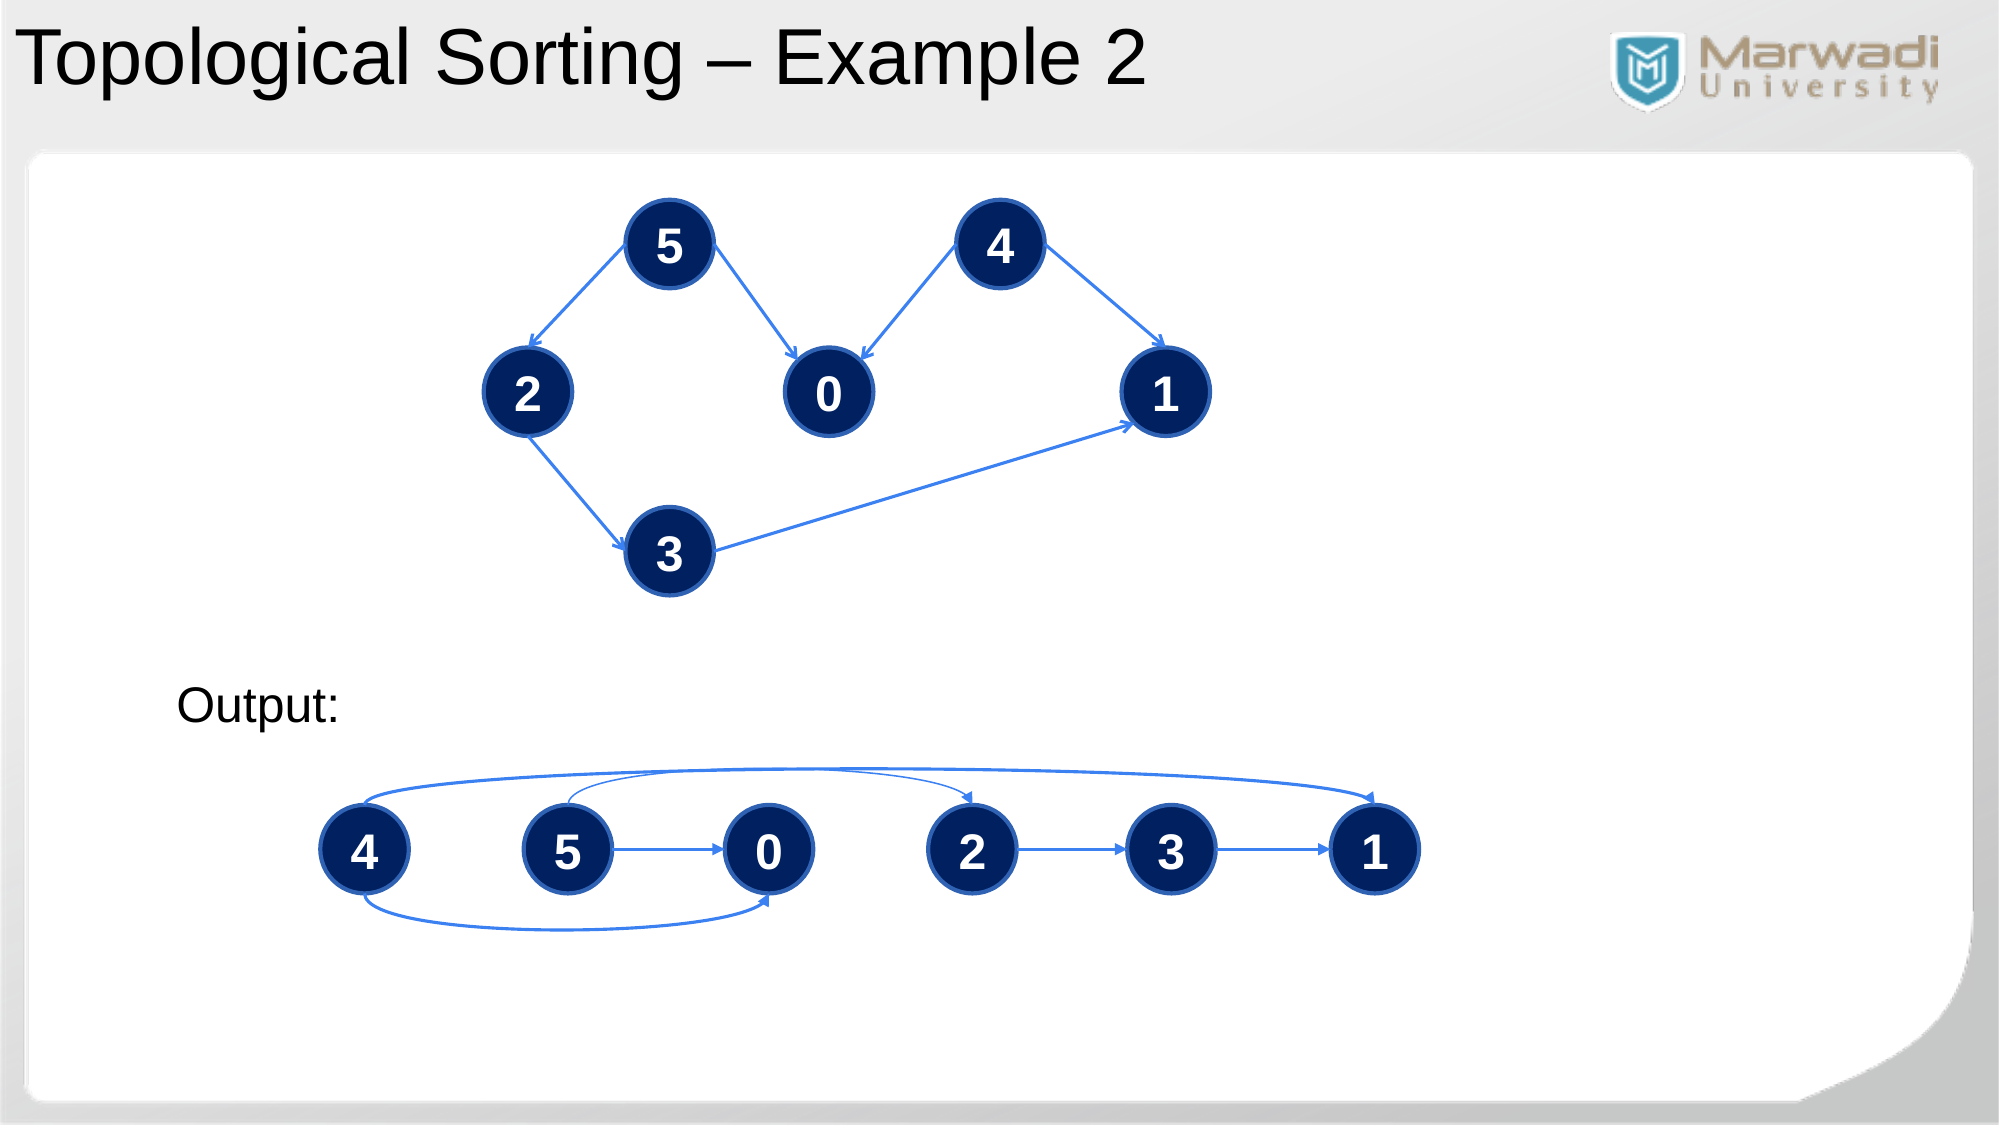

Topological Sorting – Example 2
5
4
2
0
1
3
Output:
4
5
0
2
3
1